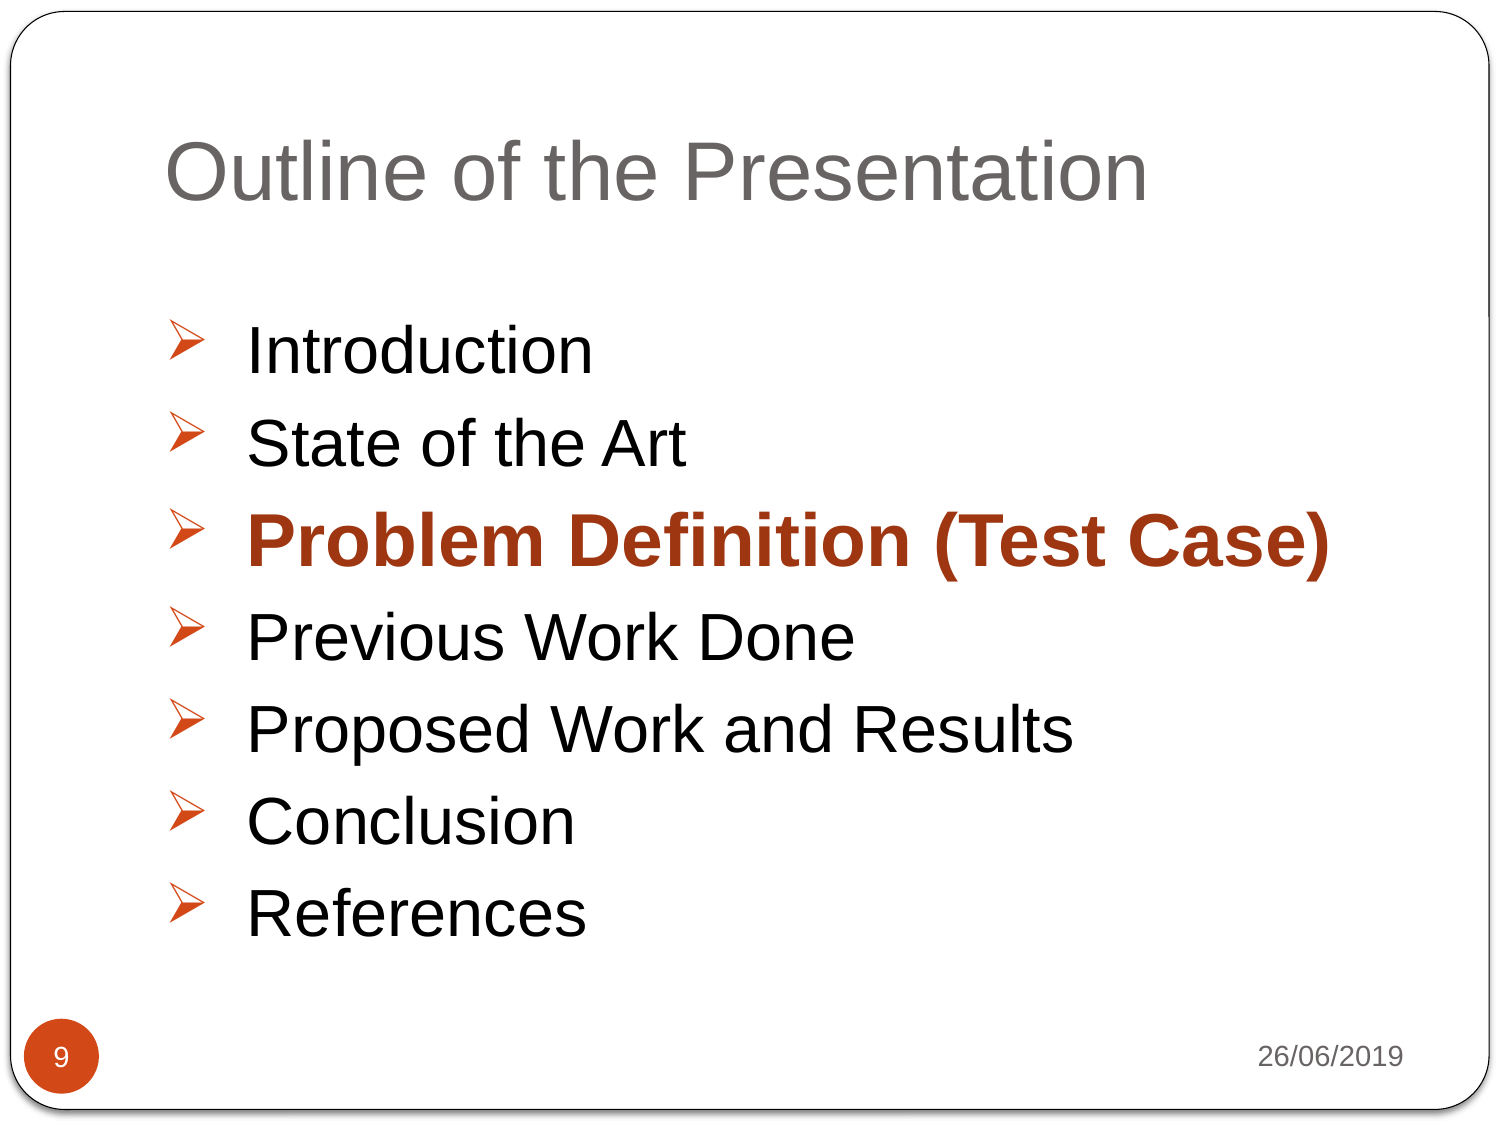

# Outline of the Presentation
  Introduction
  State of the Art
  Problem Definition (Test Case)
  Previous Work Done
  Proposed Work and Results
  Conclusion
  References

26/06/2019
9